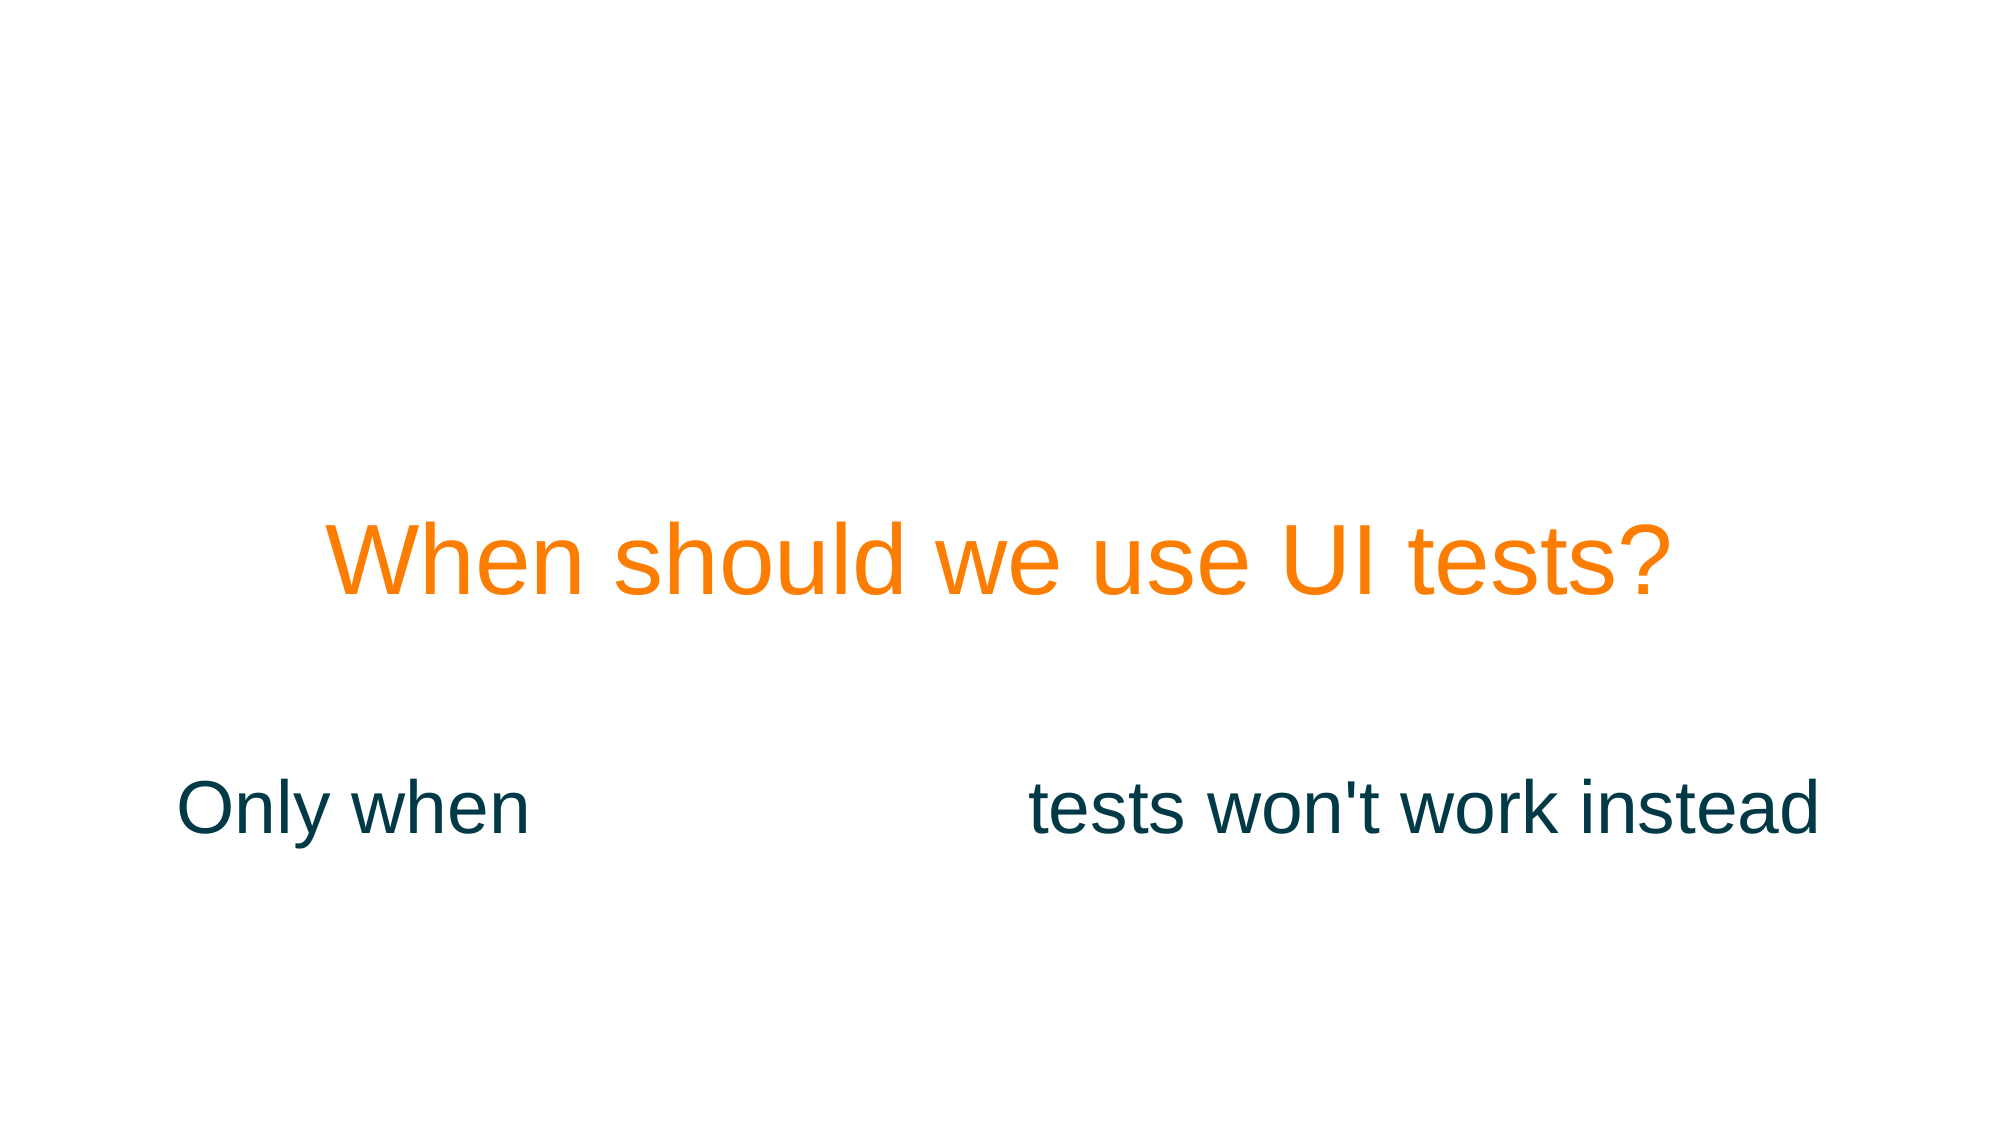

# When should we use UI tests?
Only when                        tests won't work instead